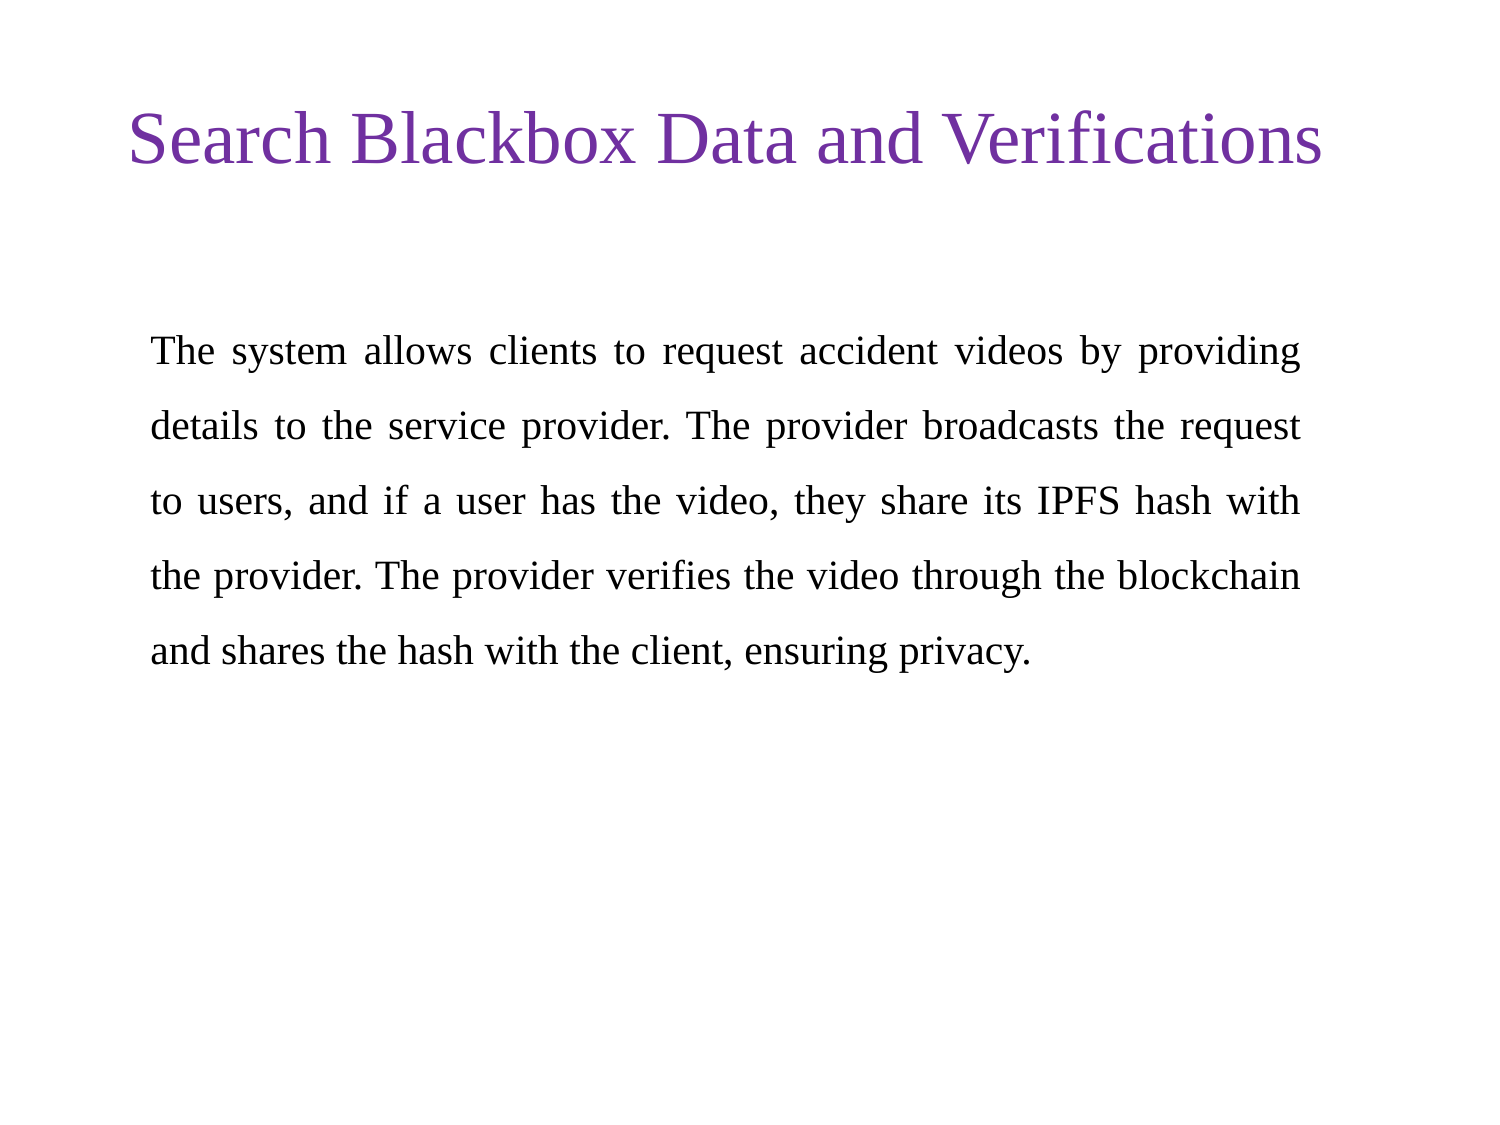

# Search Blackbox Data and Verifications
The system allows clients to request accident videos by providing details to the service provider. The provider broadcasts the request to users, and if a user has the video, they share its IPFS hash with the provider. The provider verifies the video through the blockchain and shares the hash with the client, ensuring privacy.